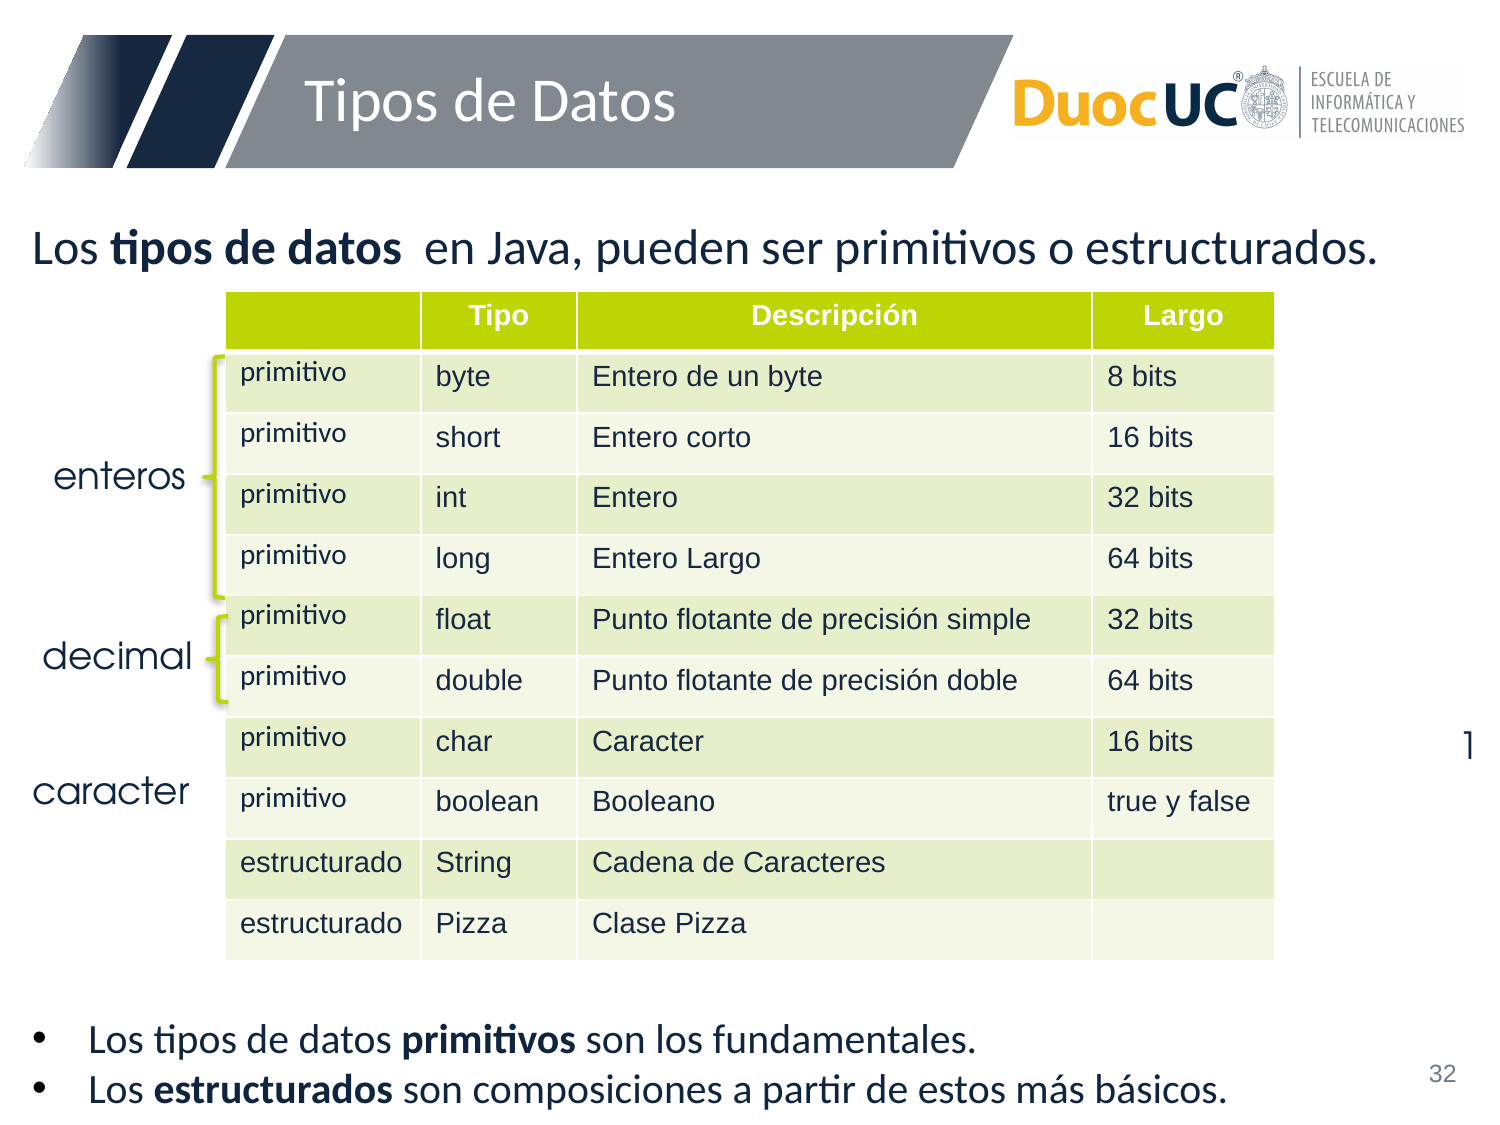

# Tipos de Datos
Los tipos de datos  en Java, pueden ser primitivos o estructurados.

  enteros

 decimal

                                                                                                                        1 caracter

Los tipos de datos primitivos son los fundamentales.
Los estructurados son composiciones a partir de estos más básicos.

|  | Tipo | Descripción | Largo |
| --- | --- | --- | --- |
| primitivo | byte | Entero de un byte | 8 bits |
| primitivo | short | Entero corto | 16 bits |
| primitivo | int | Entero | 32 bits |
| primitivo | long | Entero Largo | 64 bits |
| primitivo | float | Punto flotante de precisión simple | 32 bits |
| primitivo | double | Punto flotante de precisión doble | 64 bits |
| primitivo | char | Caracter | 16 bits |
| primitivo | boolean | Booleano | true y false |
| estructurado | String | Cadena de Caracteres |  |
| estructurado | Pizza | Clase Pizza |  |